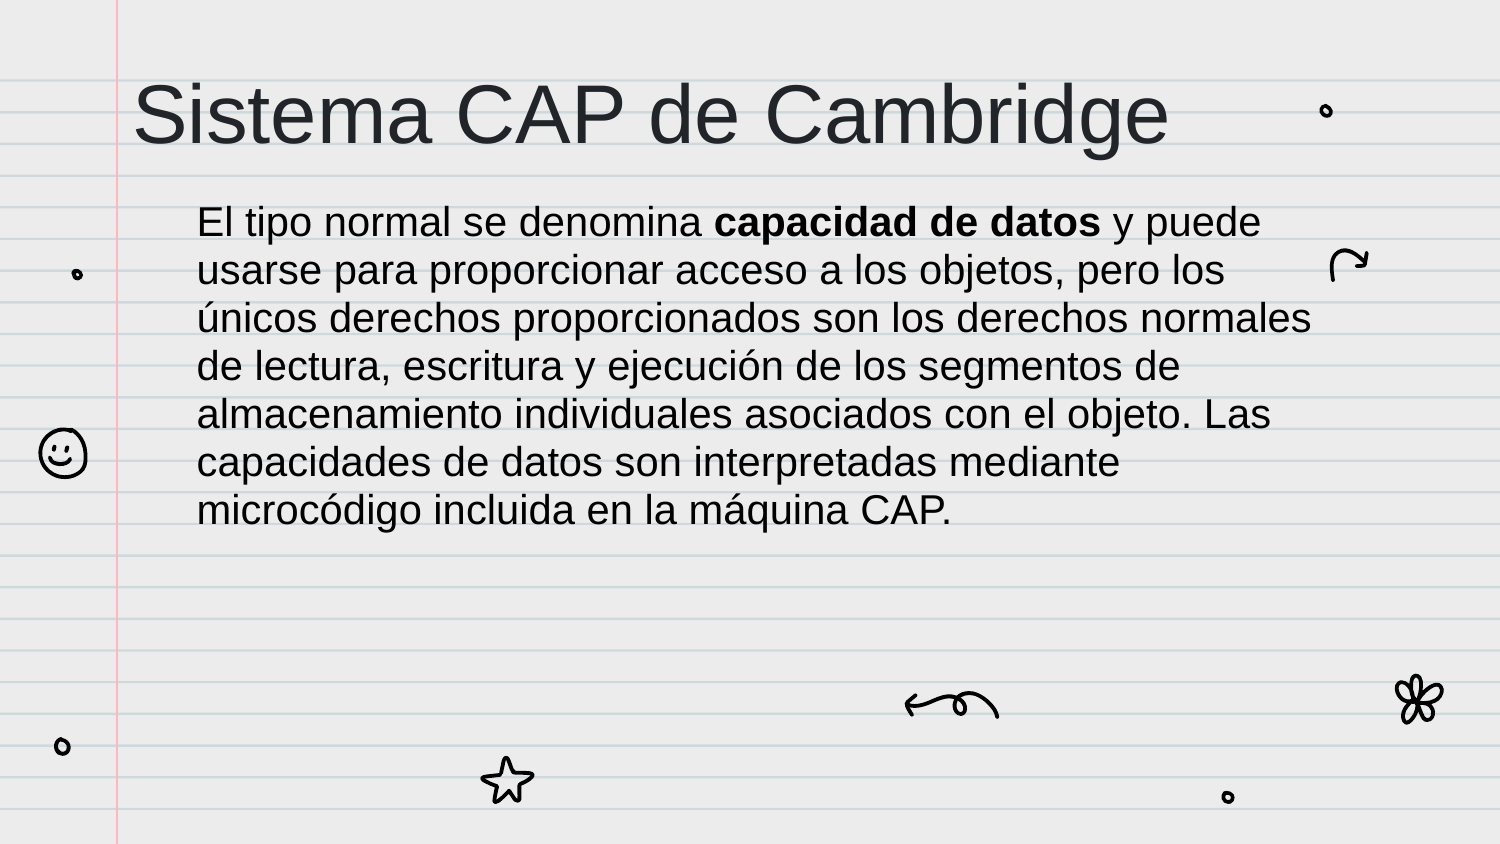

# Sistema CAP de Cambridge
El tipo normal se denomina capacidad de datos y puede usarse para proporcionar acceso a los objetos, pero los únicos derechos proporcionados son los derechos normales de lectura, escritura y ejecución de los segmentos de almacenamiento individuales asociados con el objeto. Las capacidades de datos son interpretadas mediante microcódigo incluida en la máquina CAP.